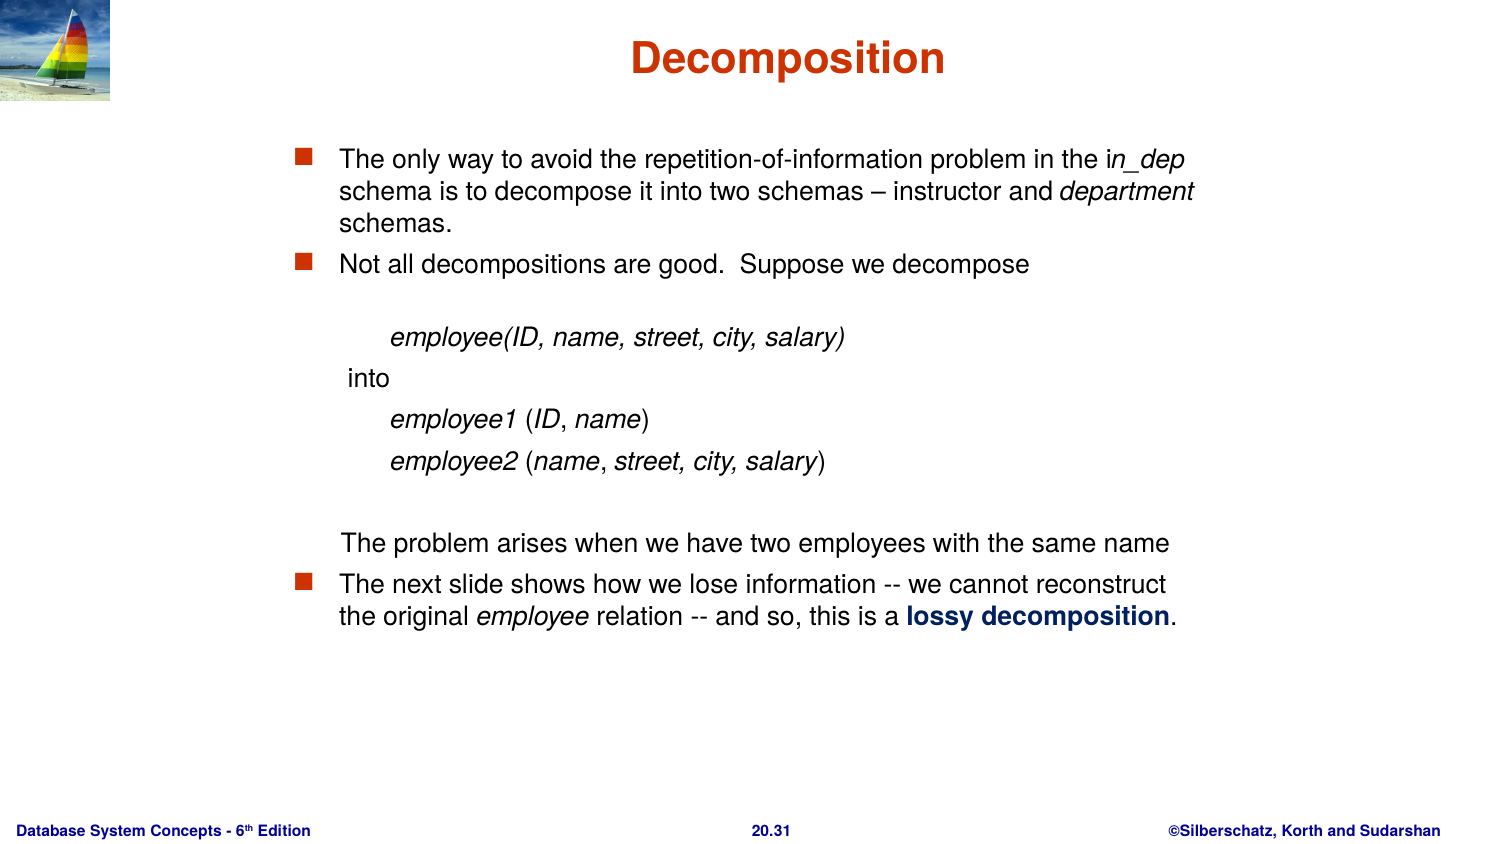

# Decomposition
The only way to avoid the repetition-of-information problem in the in_dep schema is to decompose it into two schemas – instructor and department schemas.
Not all decompositions are good.  Suppose we decompose
       employee(ID, name, street, city, salary)
       into
	       employee1 (ID, name)
	       employee2 (name, street, city, salary)

      The problem arises when we have two employees with the same name
The next slide shows how we lose information -- we cannot reconstruct the original employee relation -- and so, this is a lossy decomposition.